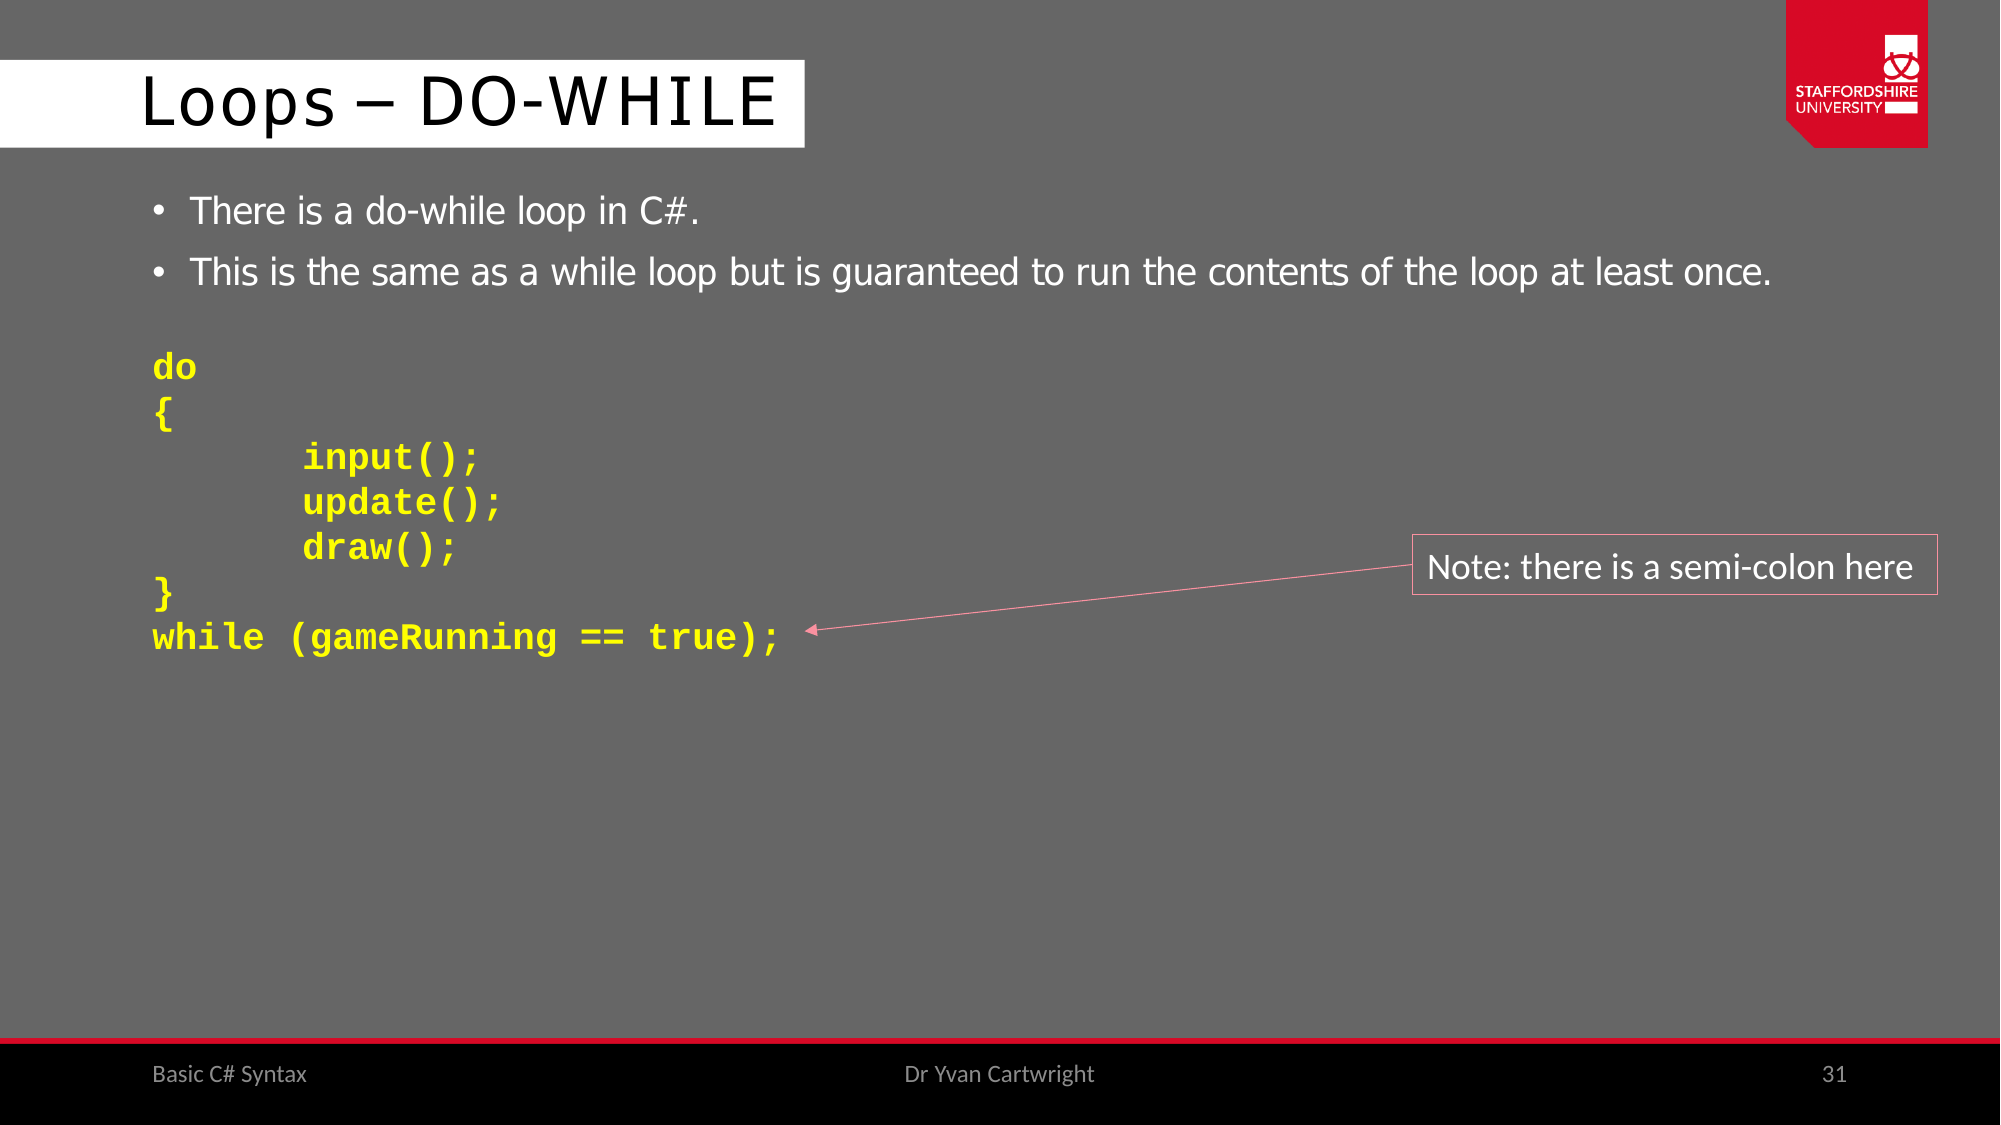

# Loops – DO-WHILE
There is a do-while loop in C#.
This is the same as a while loop but is guaranteed to run the contents of the loop at least once.

do
{
	input();
	update();
	draw();
}
while (gameRunning == true);

Note: there is a semi-colon here
Basic C# Syntax
Dr Yvan Cartwright
31